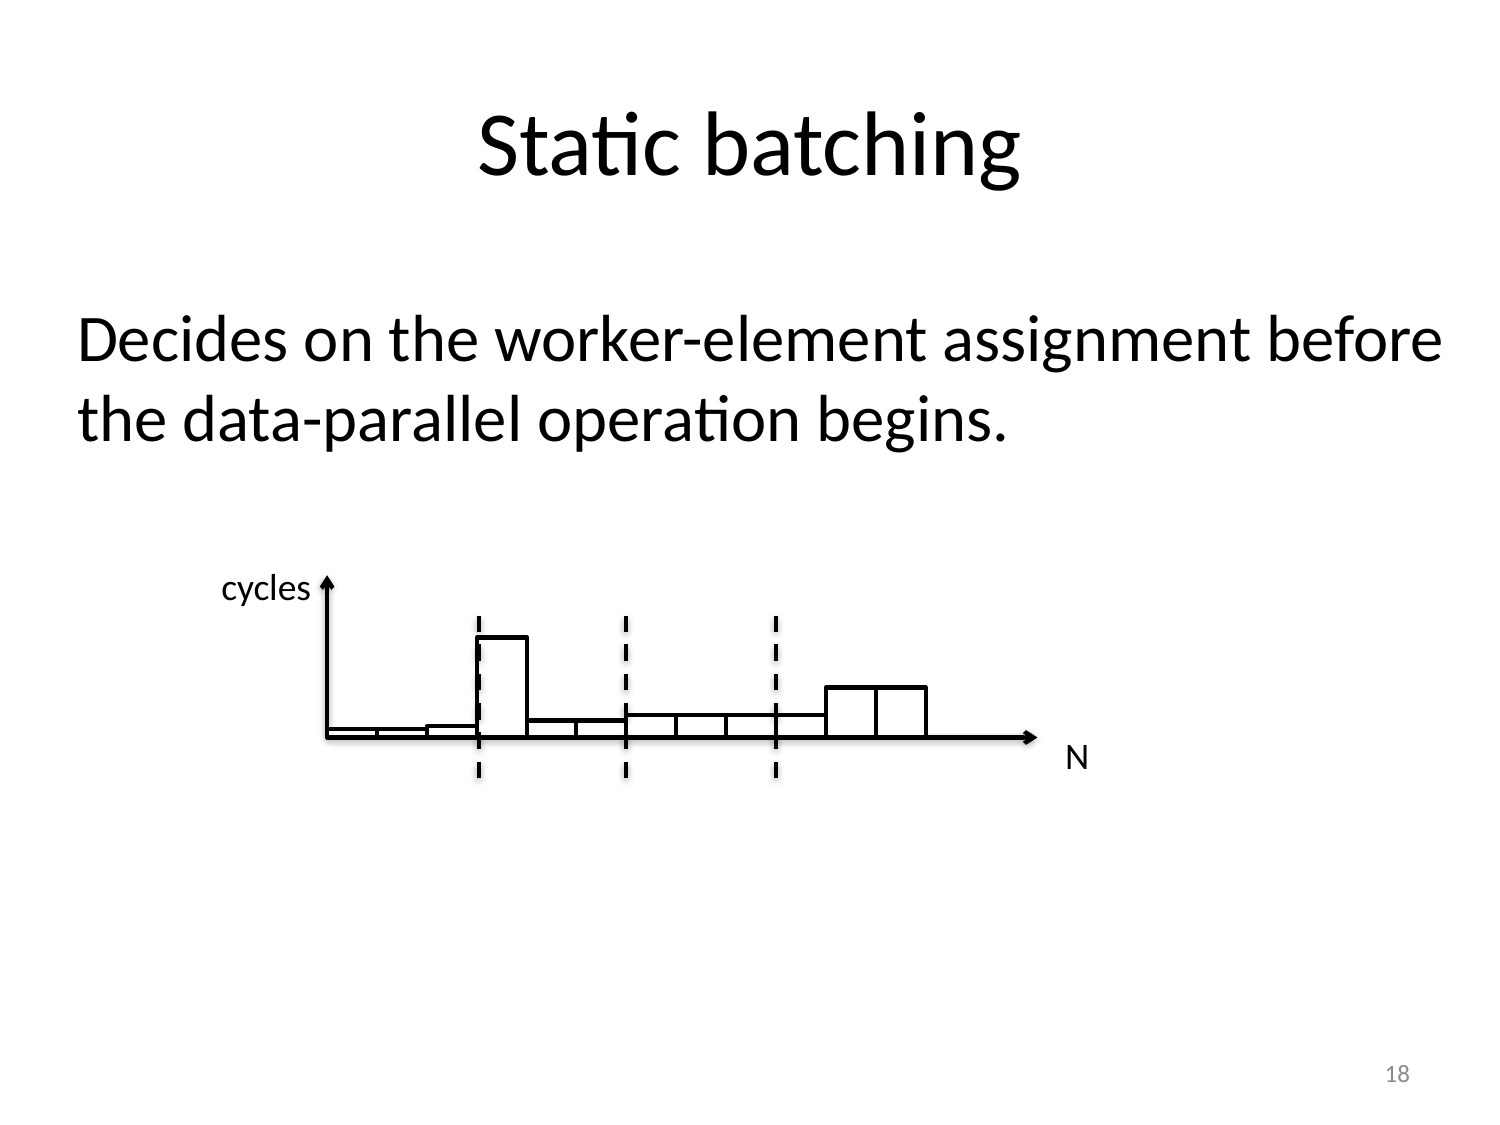

# Static batching
Decides on the worker-element assignment before the data-parallel operation begins.
cycles

N

18